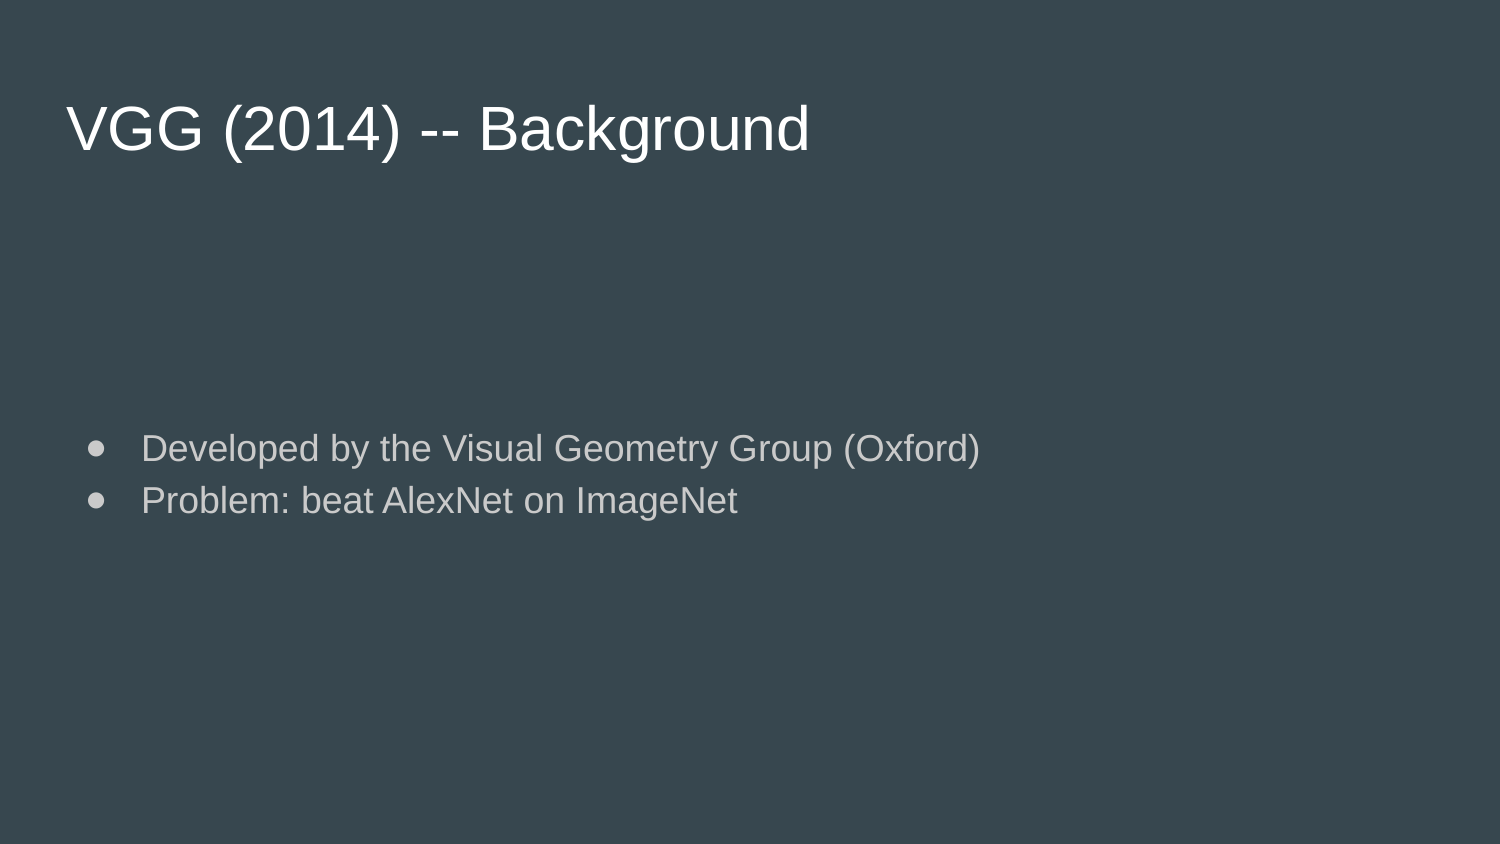

# VGG (2014) -- Background

Developed by the Visual Geometry Group (Oxford)
Problem: beat AlexNet on ImageNet